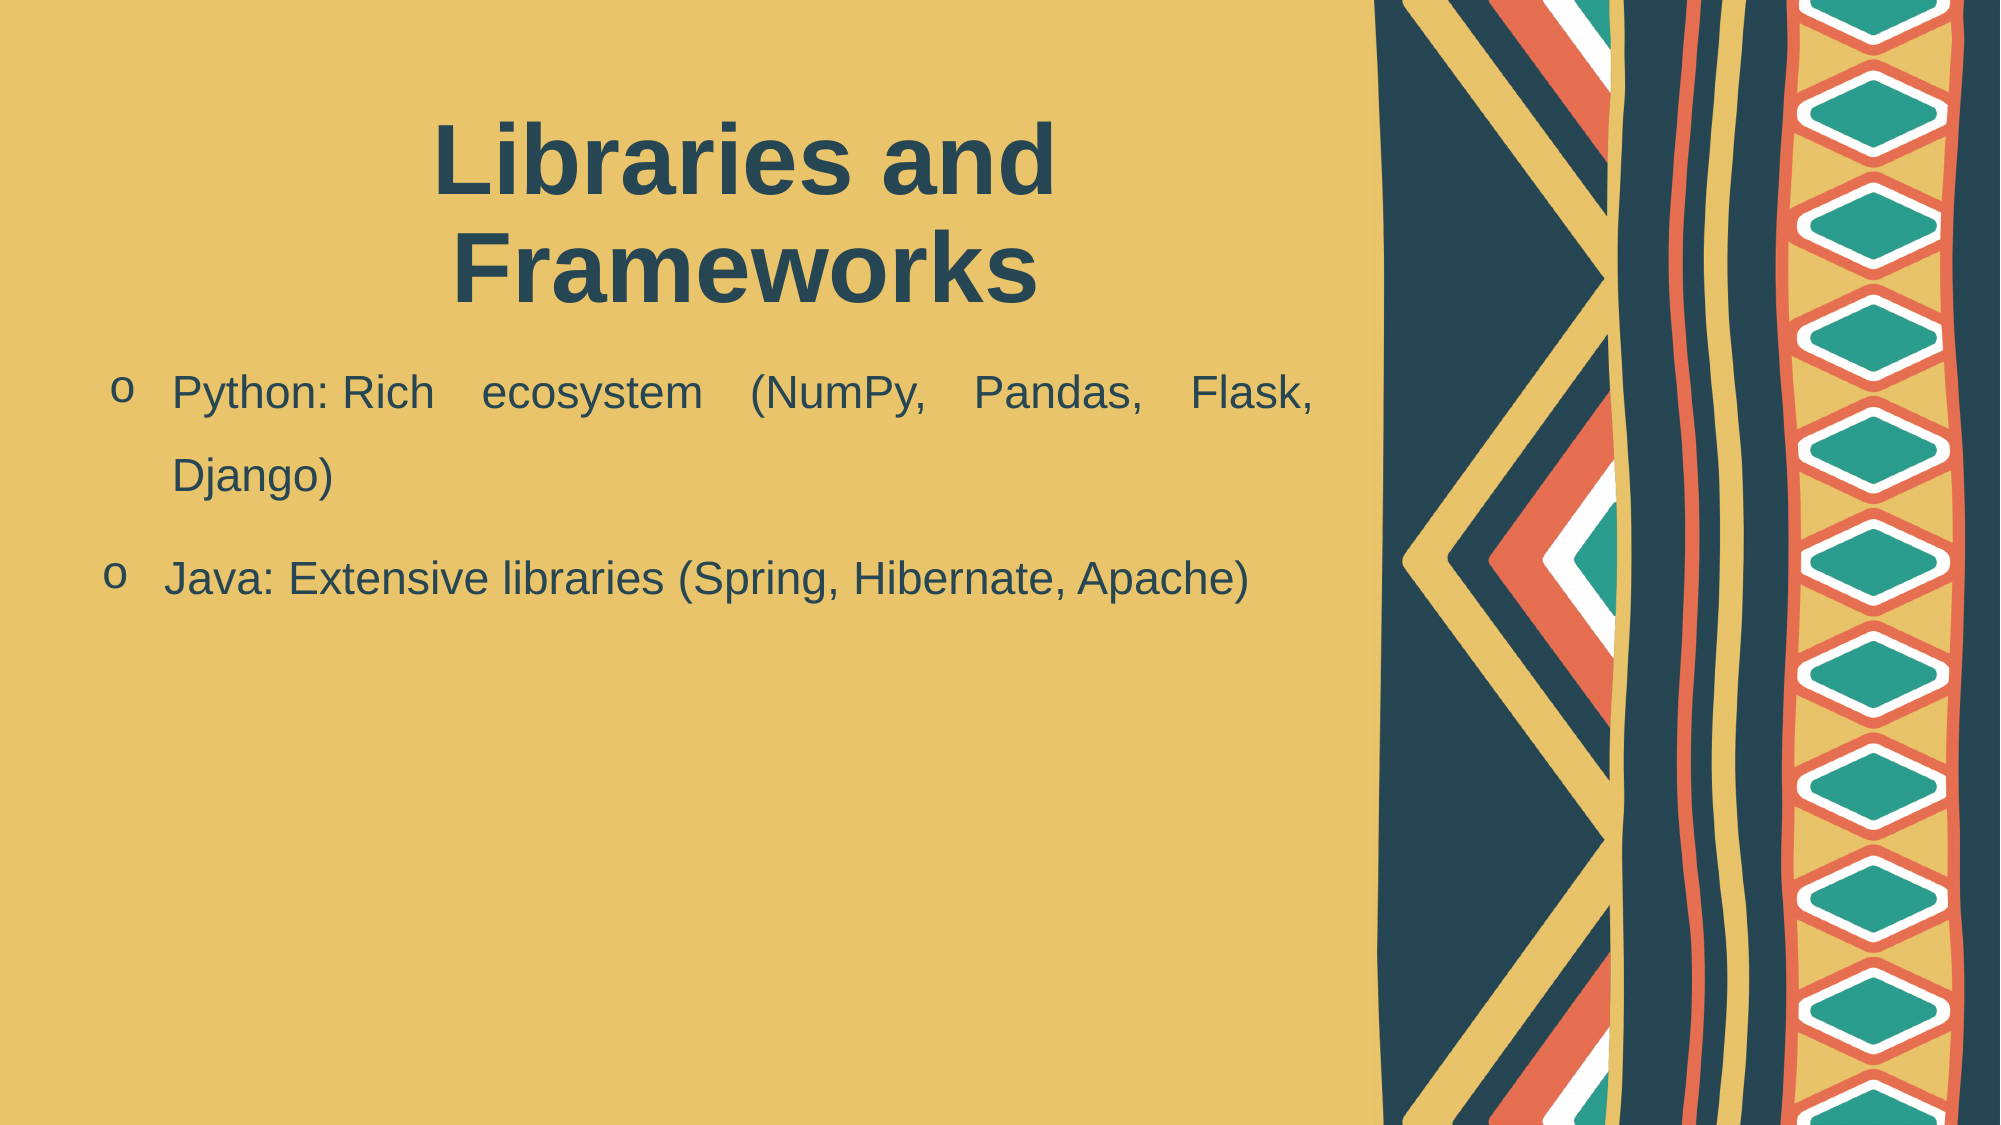

# Libraries and Frameworks

Python: Rich ecosystem (NumPy, Pandas, Flask, Django)
Java: Extensive libraries (Spring, Hibernate, Apache)